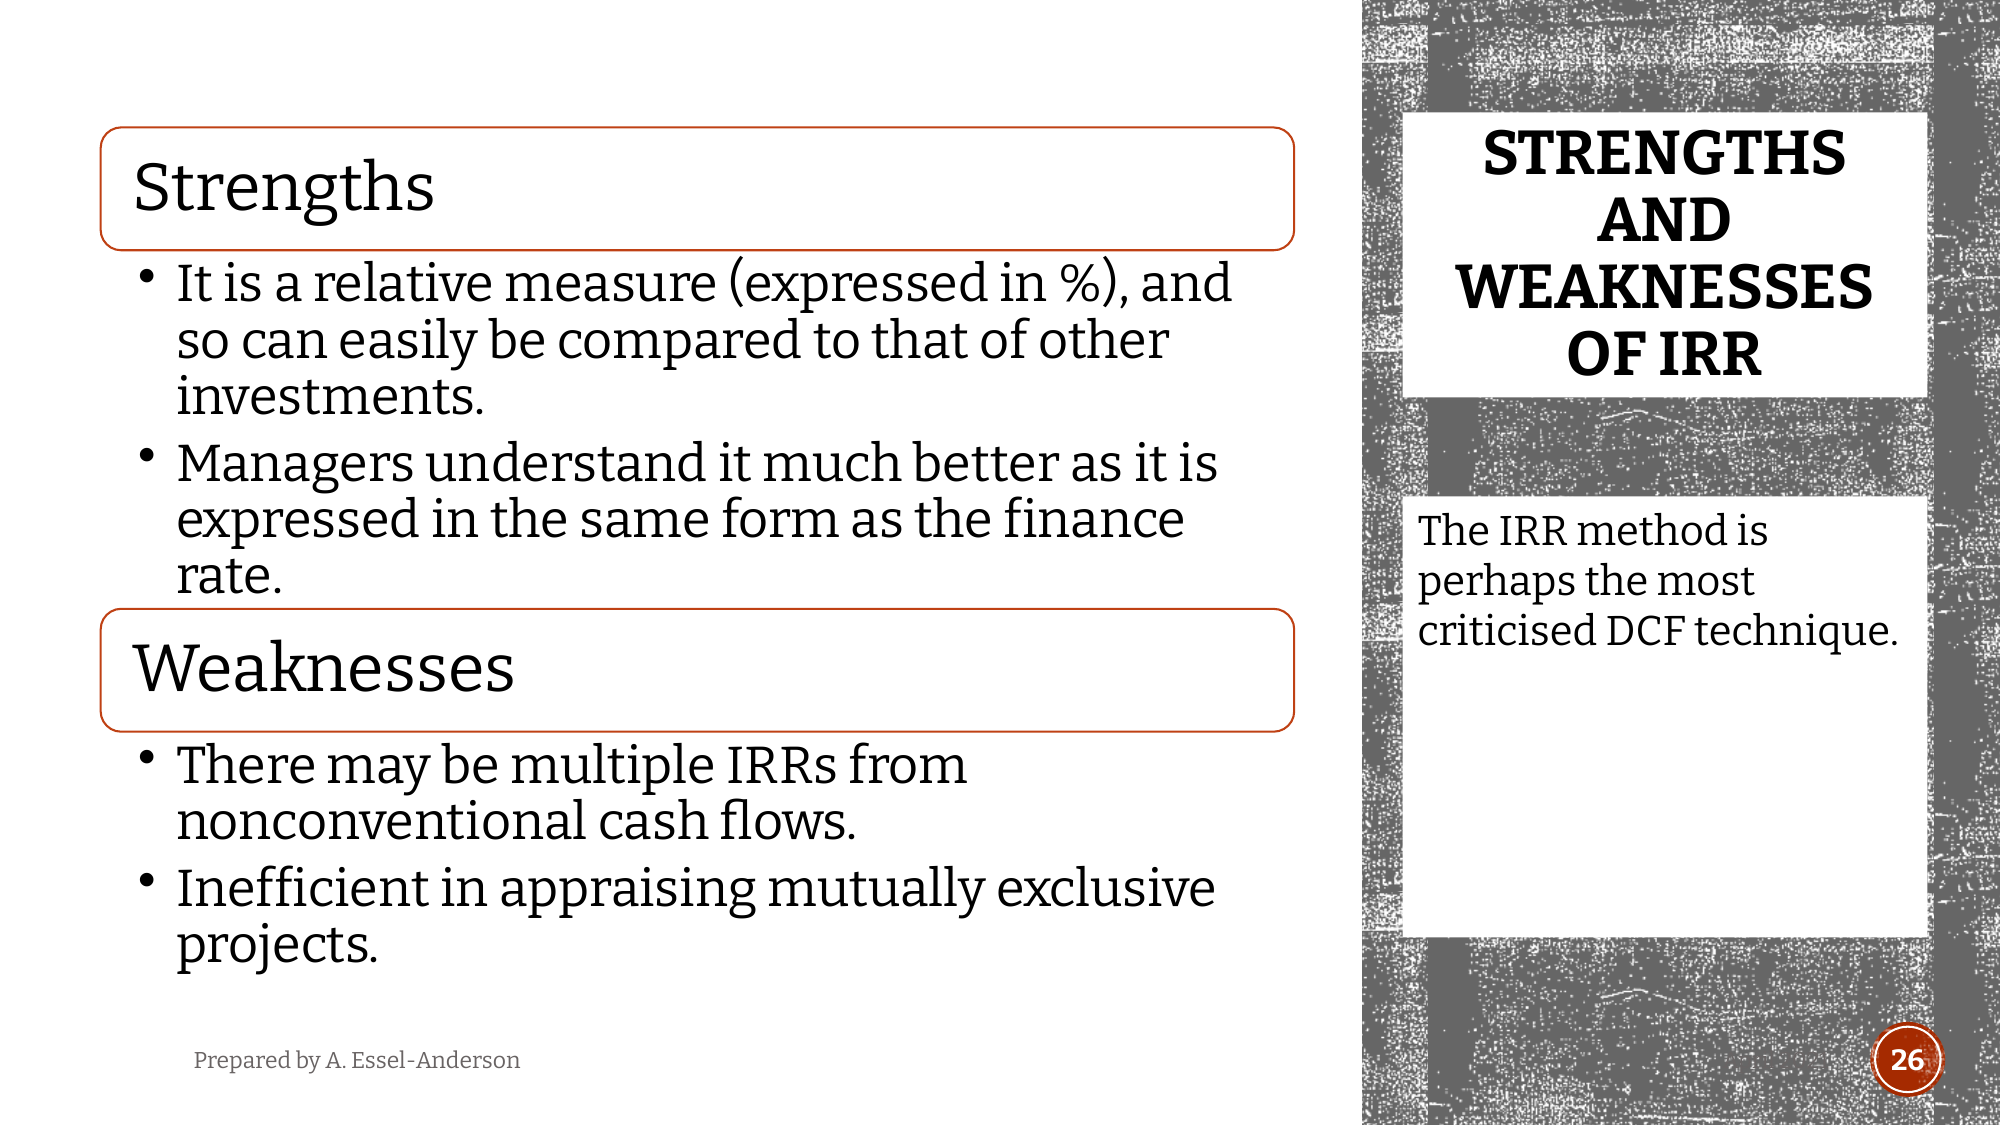

Strengths
It is a relative measure (expressed in %), and so can easily be compared to that of other investments.
Managers understand it much better as it is expressed in the same form as the finance rate.
Weaknesses
There may be multiple IRRs from nonconventional cash flows.
Inefficient in appraising mutually exclusive projects.
# Strengths and weaknesses of IRR
The IRR method is perhaps the most criticised DCF technique.

Prepared by A. Essel-Anderson
April 2021
26